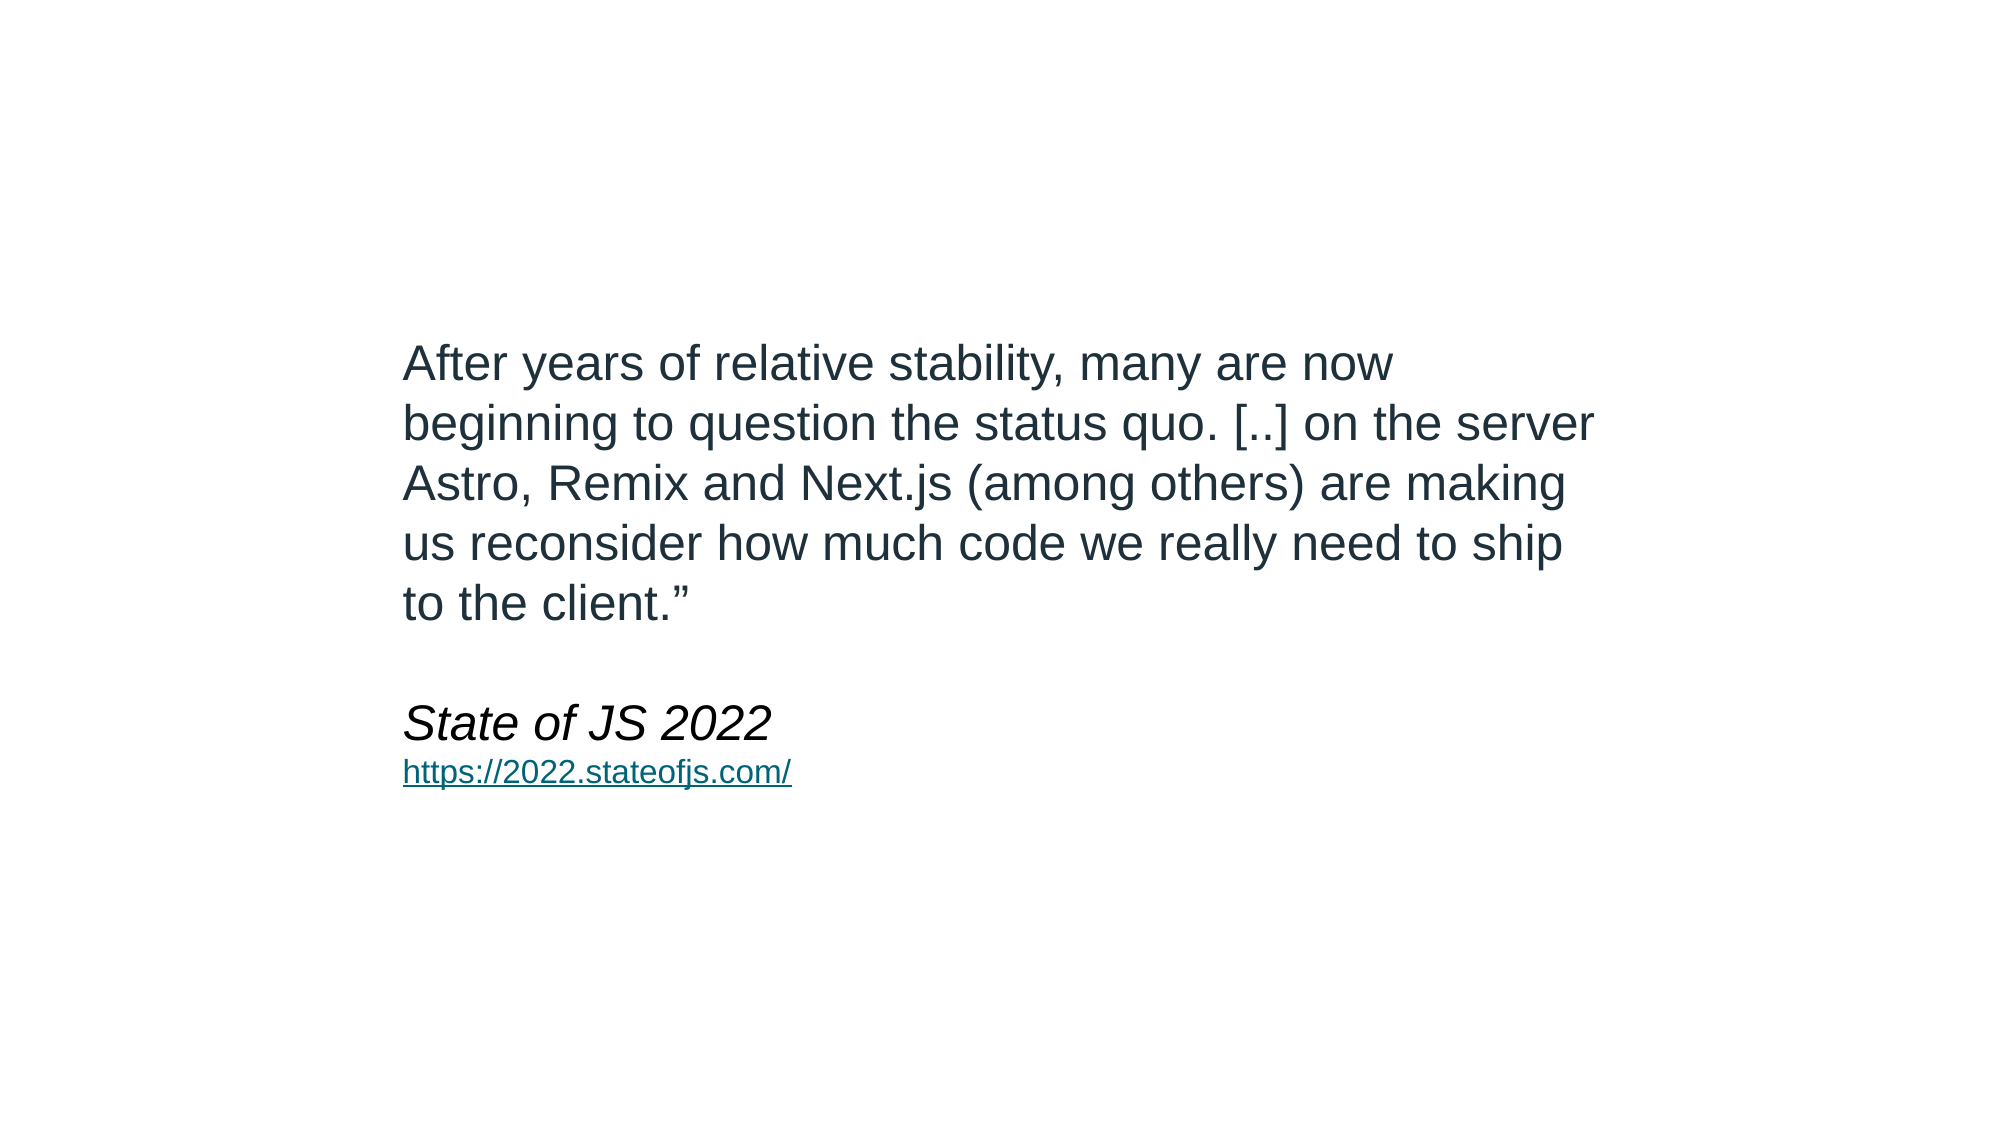

After years of relative stability, many are now beginning to question the status quo. [..] on the server Astro, Remix and Next.js (among others) are making us reconsider how much code we really need to ship to the client.”

State of JS 2022
https://2022.stateofjs.com/